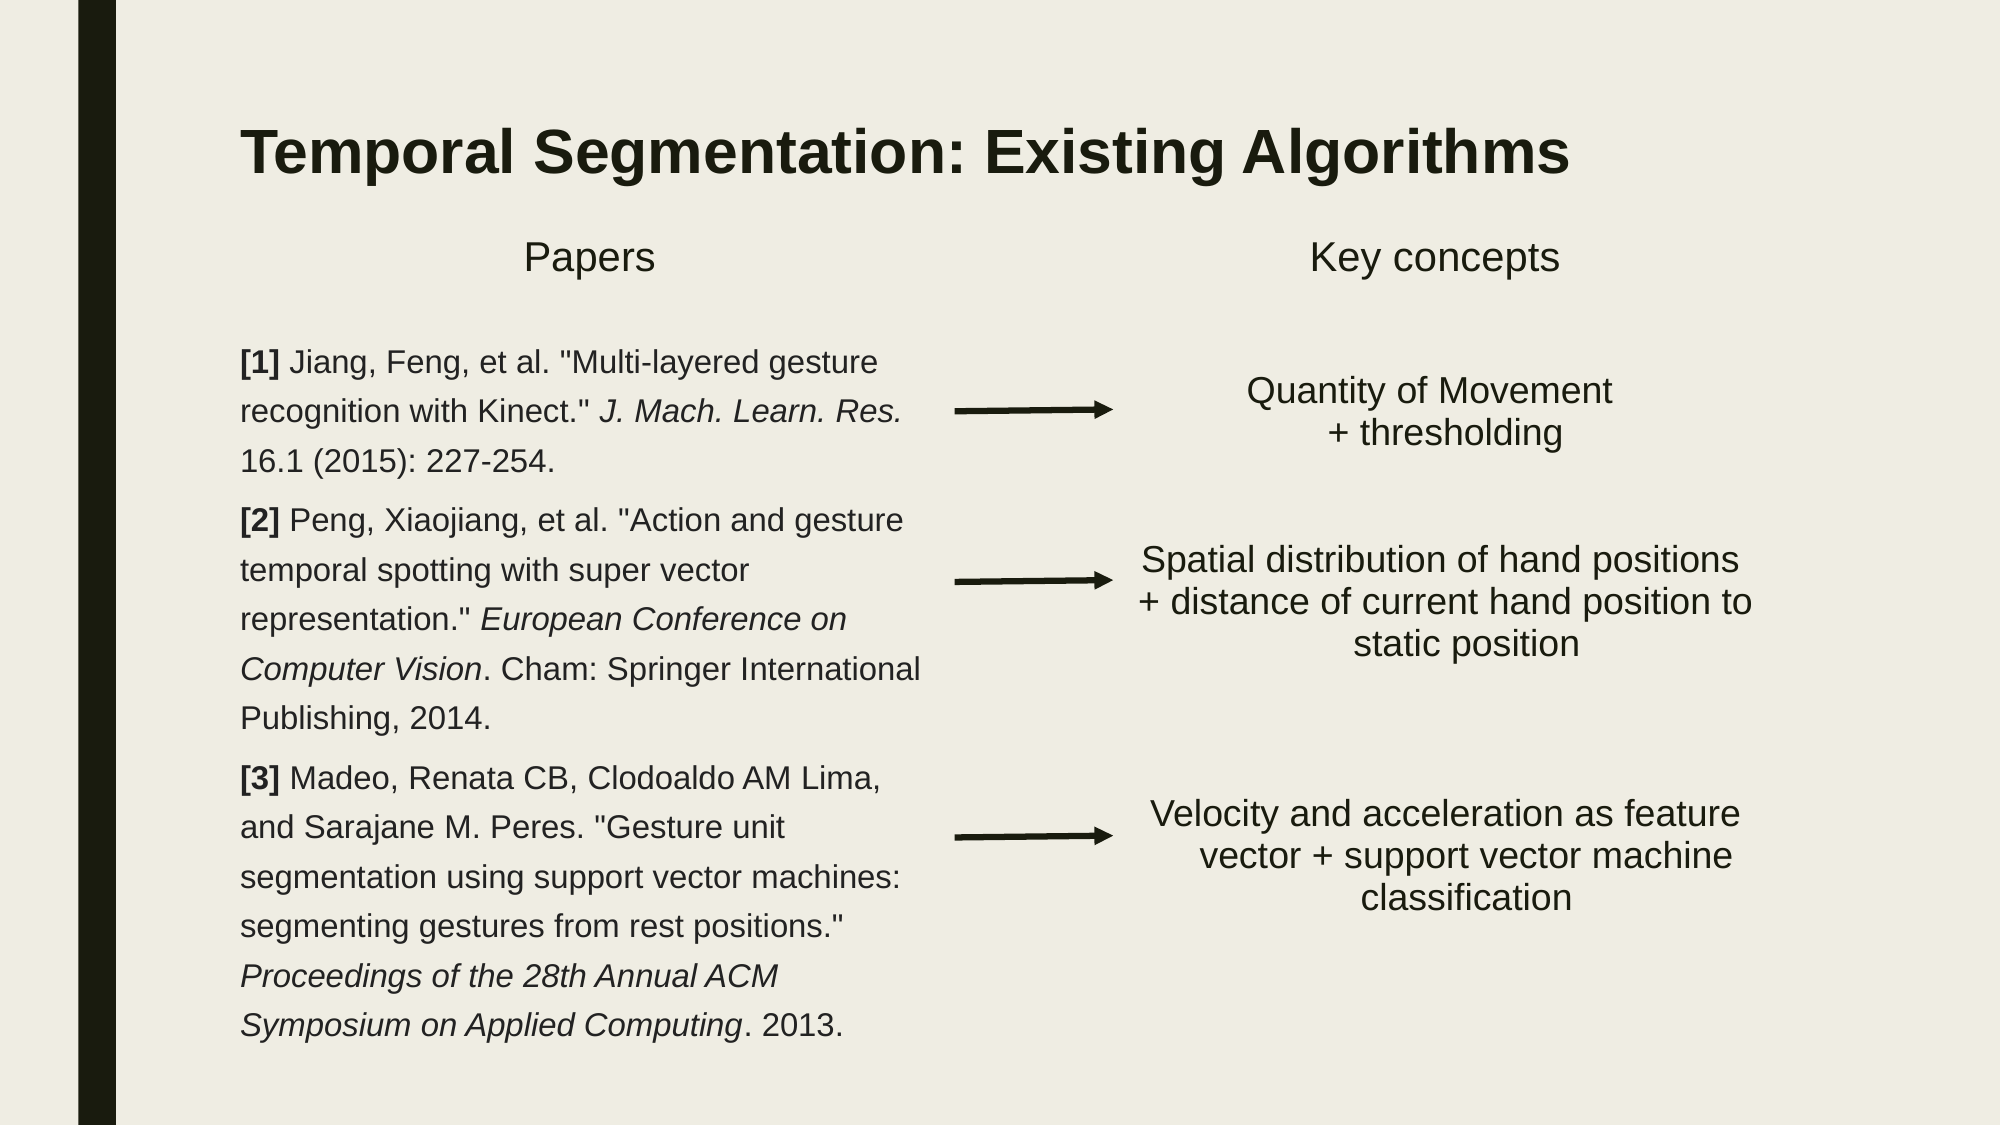

# Temporal Segmentation: Existing Algorithms
Papers
Key concepts

Quantity of Movement
+ thresholding

Spatial distribution of hand positions
+ distance of current hand position to static position

Velocity and acceleration as feature vector + support vector machine classification

[1] Jiang, Feng, et al. "Multi-layered gesture recognition with Kinect." J. Mach. Learn. Res. 16.1 (2015): 227-254.
[2] Peng, Xiaojiang, et al. "Action and gesture temporal spotting with super vector representation." European Conference on Computer Vision. Cham: Springer International Publishing, 2014.
[3] Madeo, Renata CB, Clodoaldo AM Lima, and Sarajane M. Peres. "Gesture unit segmentation using support vector machines: segmenting gestures from rest positions." Proceedings of the 28th Annual ACM Symposium on Applied Computing. 2013.